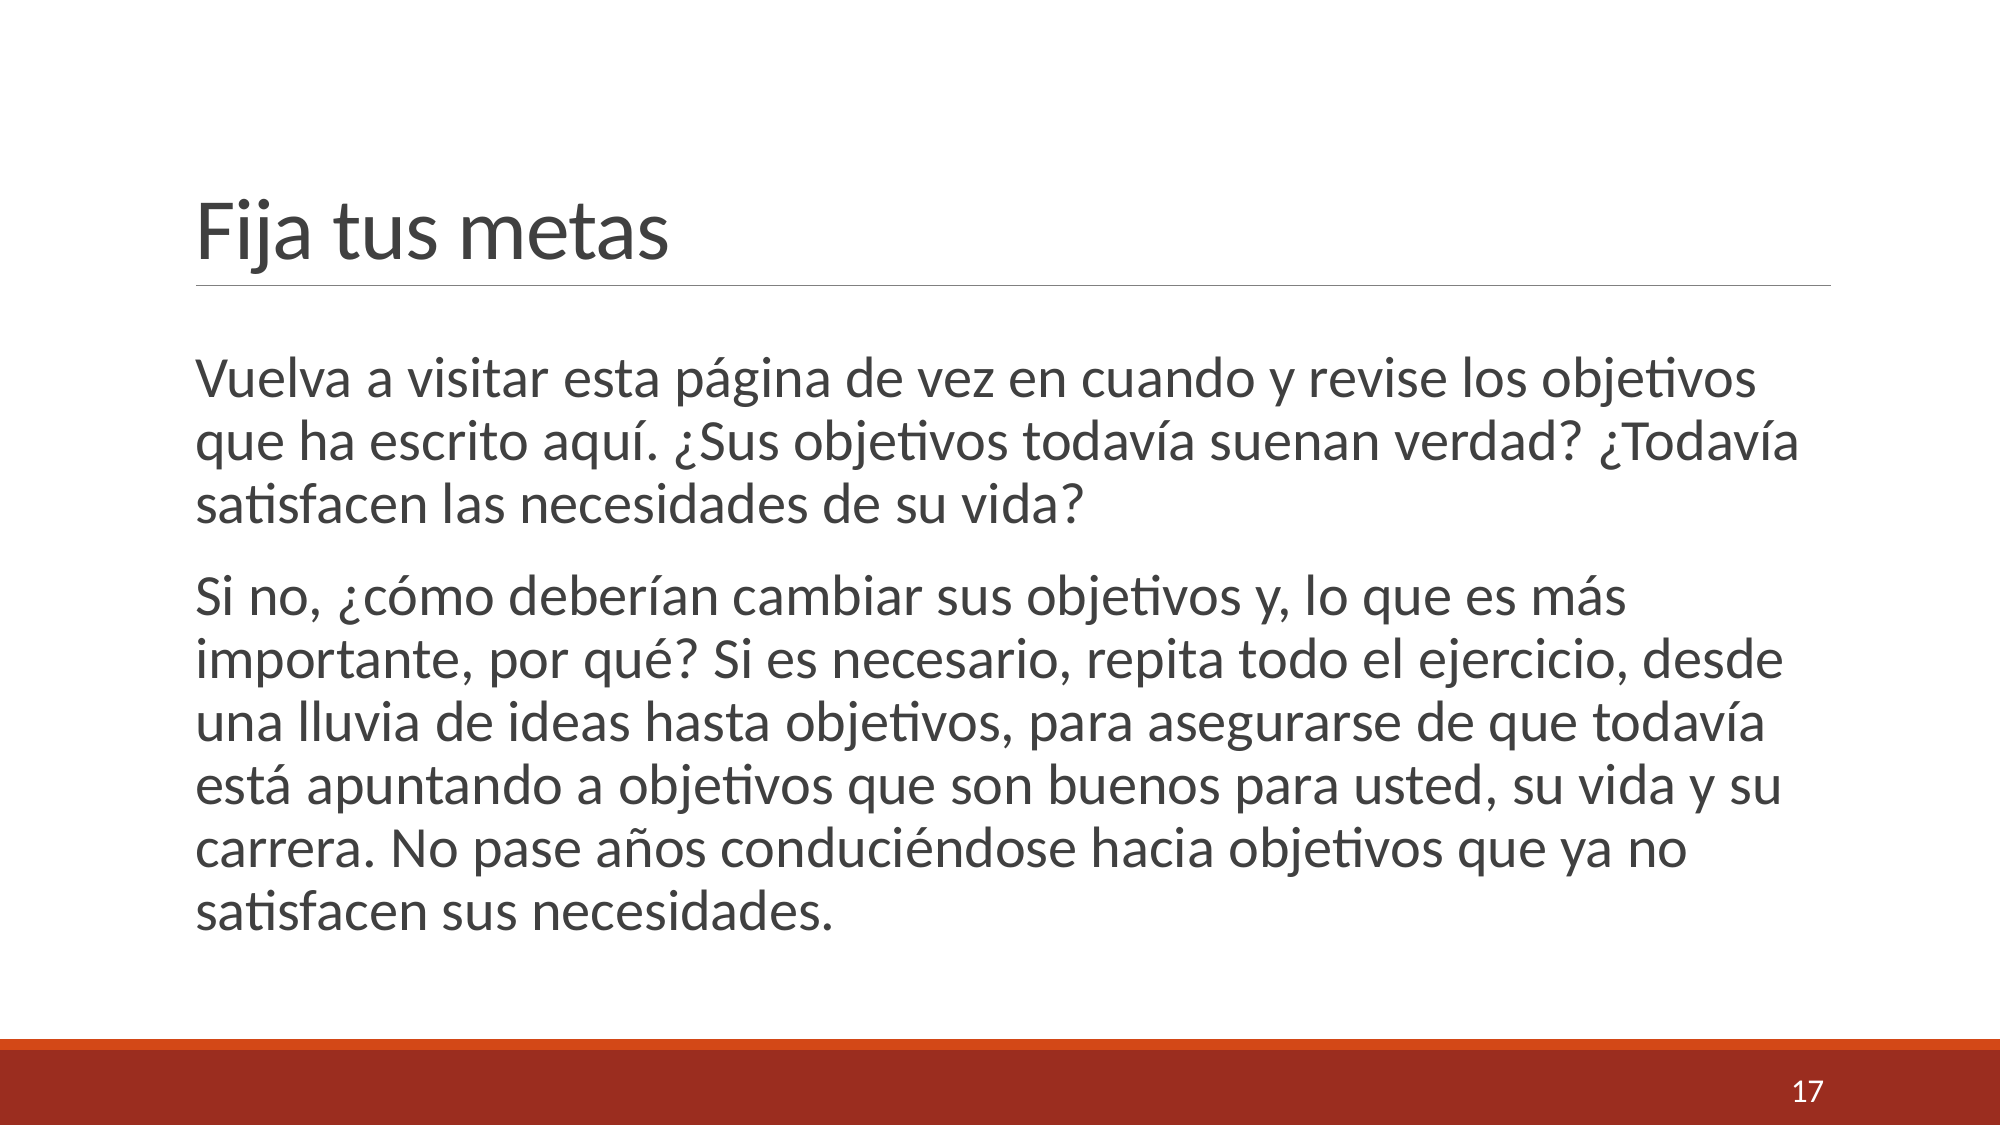

# Fija tus metas
Vuelva a visitar esta página de vez en cuando y revise los objetivos que ha escrito aquí. ¿Sus objetivos todavía suenan verdad? ¿Todavía satisfacen las necesidades de su vida?
Si no, ¿cómo deberían cambiar sus objetivos y, lo que es más importante, por qué? Si es necesario, repita todo el ejercicio, desde una lluvia de ideas hasta objetivos, para asegurarse de que todavía está apuntando a objetivos que son buenos para usted, su vida y su carrera. No pase años conduciéndose hacia objetivos que ya no satisfacen sus necesidades.

17